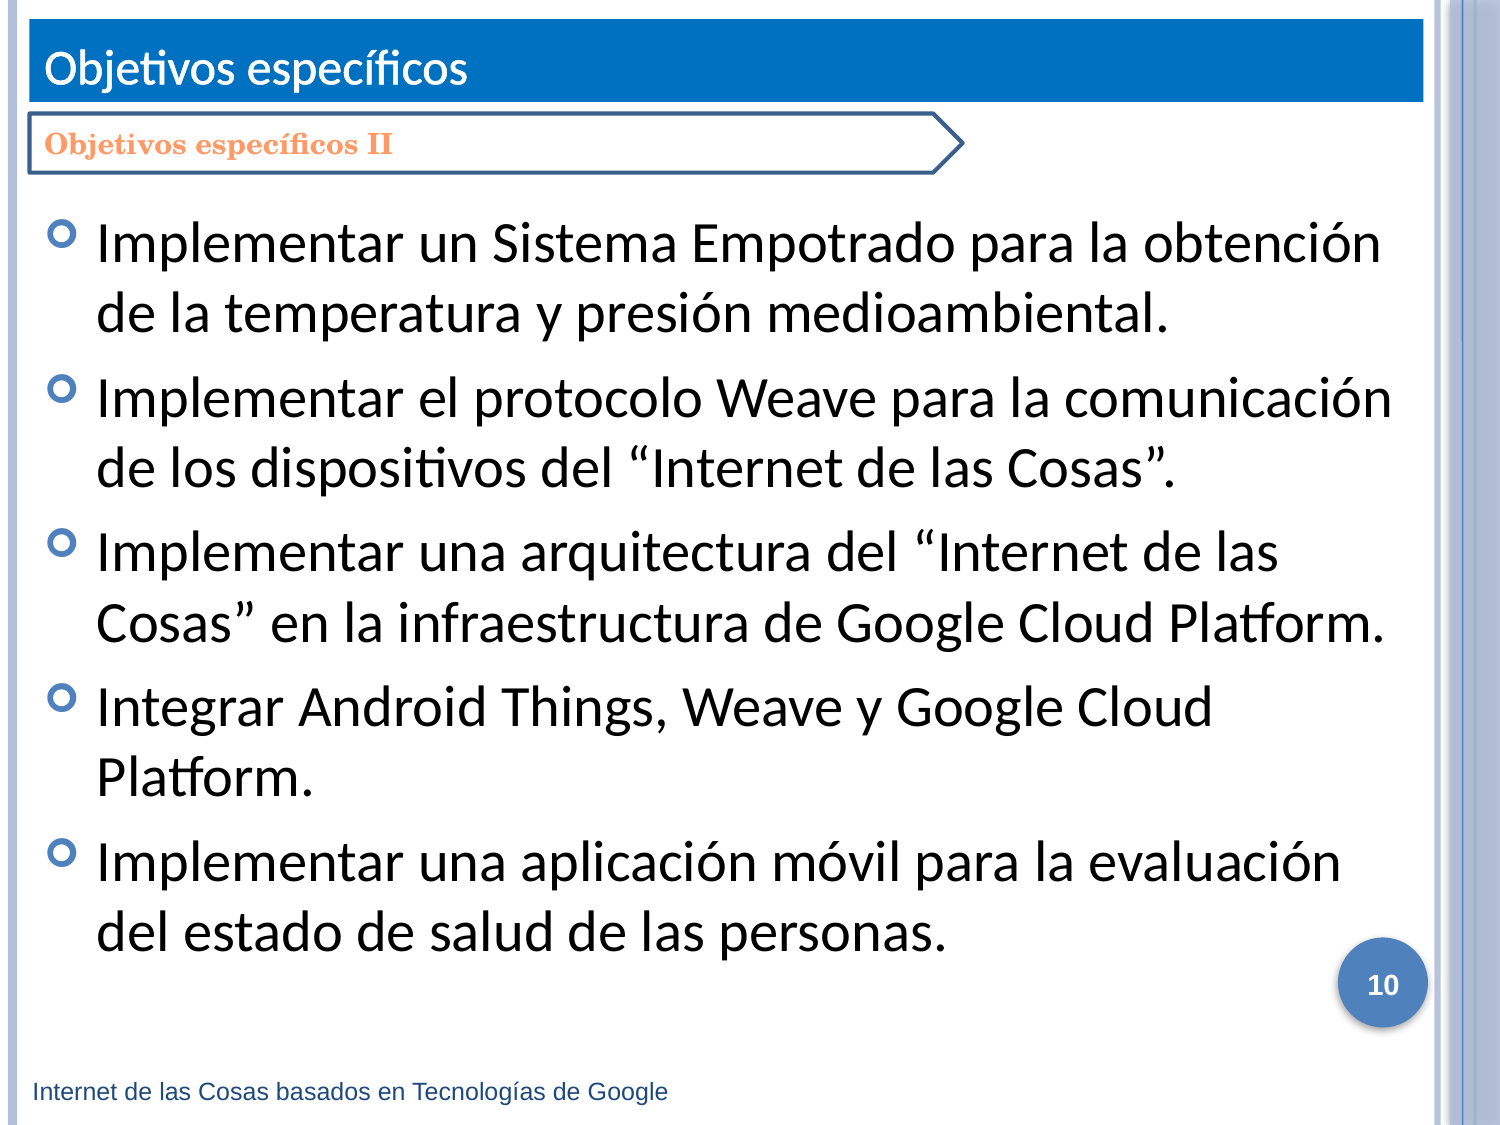

# Objetivos específicos
Objetivos específicos II
Implementar un Sistema Empotrado para la obtención de la temperatura y presión medioambiental.
Implementar el protocolo Weave para la comunicación de los dispositivos del “Internet de las Cosas”.
Implementar una arquitectura del “Internet de las Cosas” en la infraestructura de Google Cloud Platform.
Integrar Android Things, Weave y Google Cloud Platform.
Implementar una aplicación móvil para la evaluación del estado de salud de las personas.

10
Internet de las Cosas basados en Tecnologías de Google